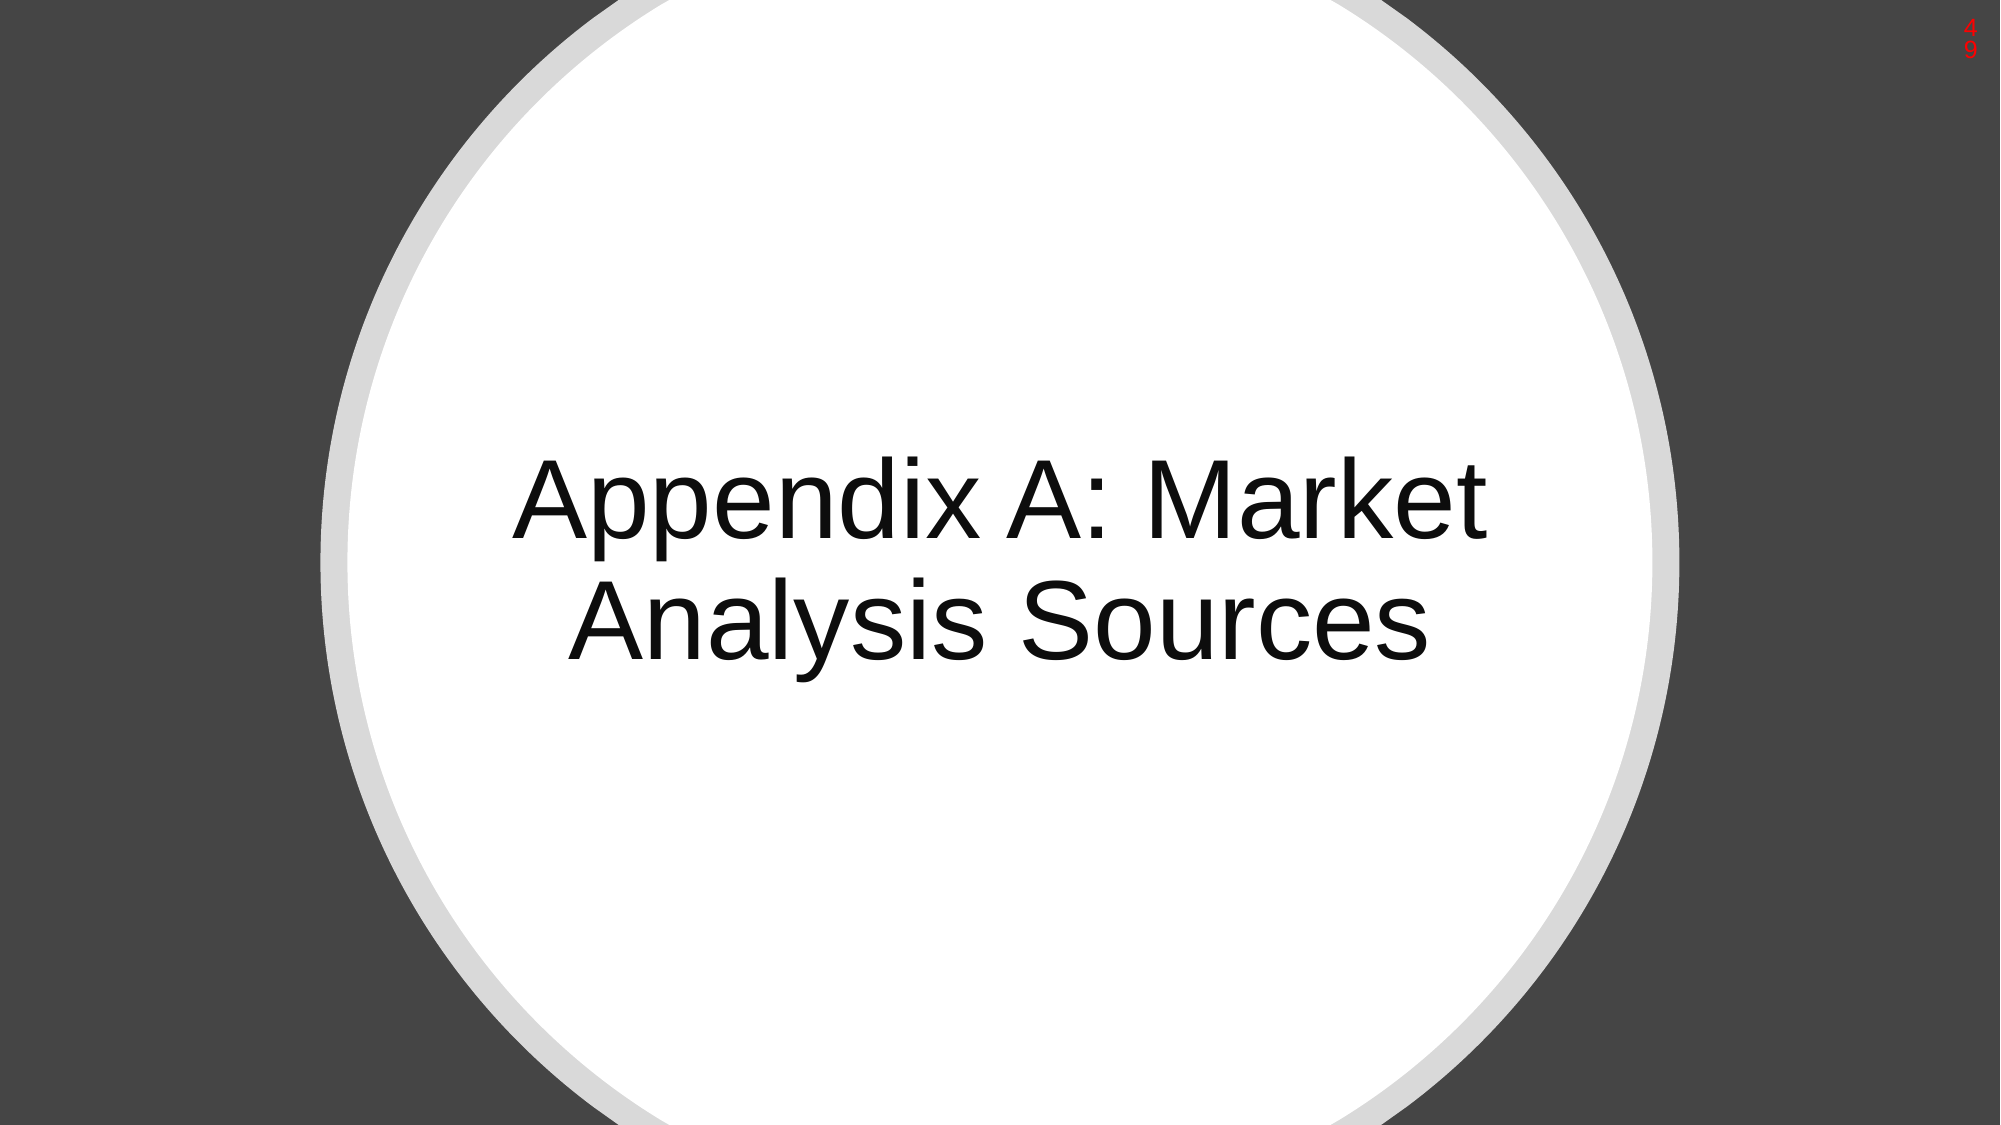

49
# Appendix A: Market Analysis Sources